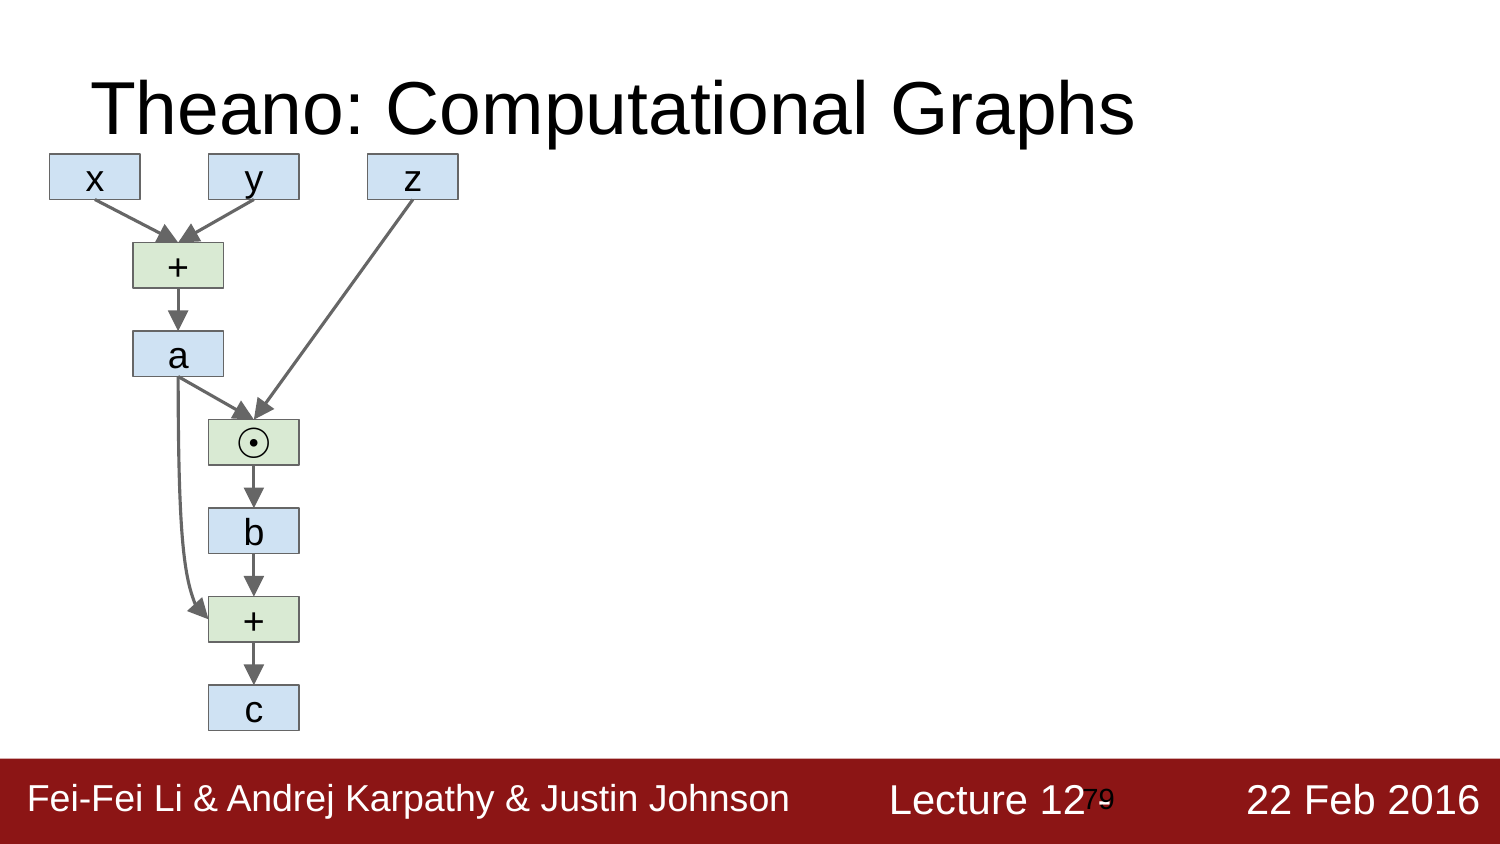

# Theano: Computational Graphs

x
y
z
+
a
☉
b
+
c
79